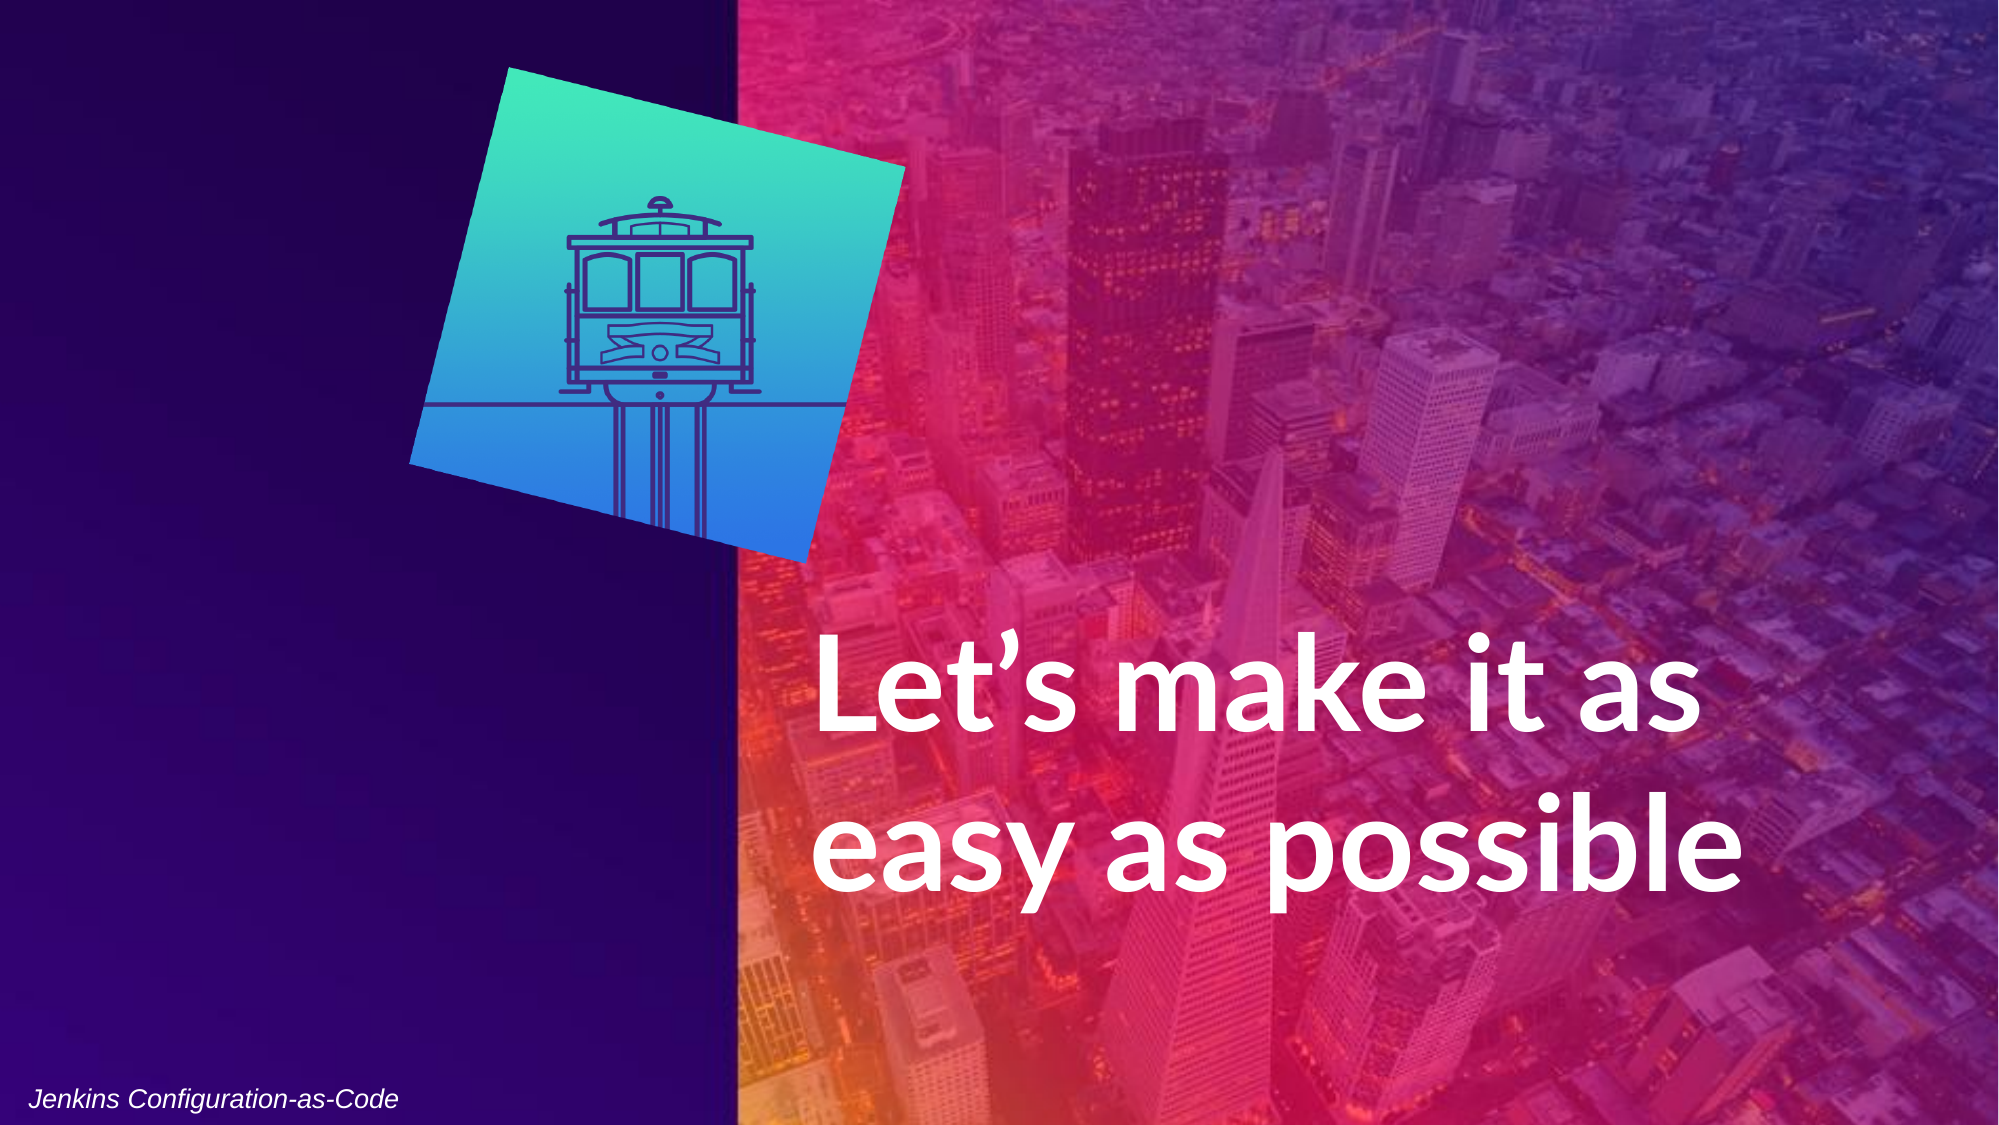

# Let’s make it as easy as possible